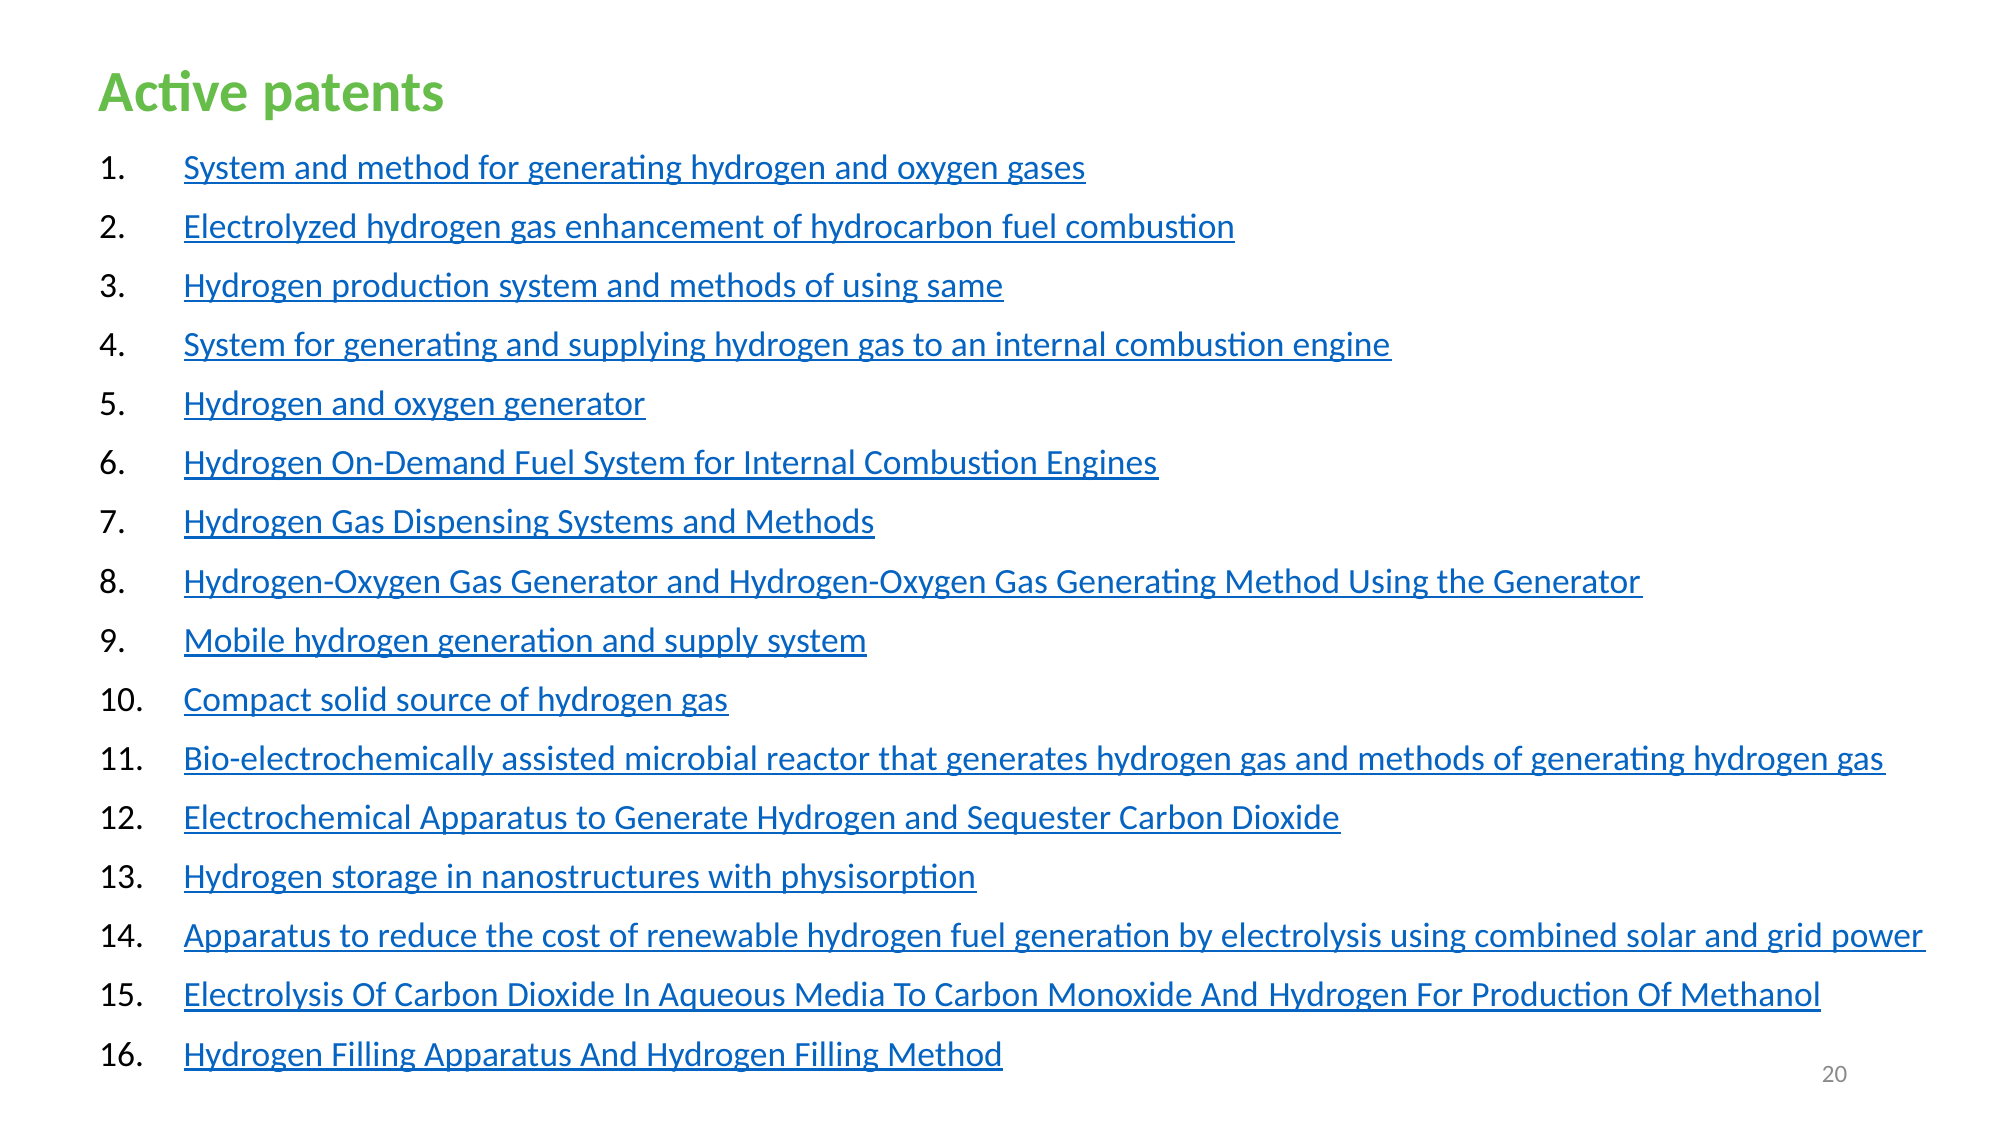

Active patents
System and method for generating hydrogen and oxygen gases
Electrolyzed hydrogen gas enhancement of hydrocarbon fuel combustion
Hydrogen production system and methods of using same
System for generating and supplying hydrogen gas to an internal combustion engine
Hydrogen and oxygen generator
Hydrogen On-Demand Fuel System for Internal Combustion Engines
Hydrogen Gas Dispensing Systems and Methods
Hydrogen-Oxygen Gas Generator and Hydrogen-Oxygen Gas Generating Method Using the Generator
Mobile hydrogen generation and supply system
Compact solid source of hydrogen gas
Bio-electrochemically assisted microbial reactor that generates hydrogen gas and methods of generating hydrogen gas
Electrochemical Apparatus to Generate Hydrogen and Sequester Carbon Dioxide
Hydrogen storage in nanostructures with physisorption
Apparatus to reduce the cost of renewable hydrogen fuel generation by electrolysis using combined solar and grid power
Electrolysis Of Carbon Dioxide In Aqueous Media To Carbon Monoxide And Hydrogen For Production Of Methanol
Hydrogen Filling Apparatus And Hydrogen Filling Method

20